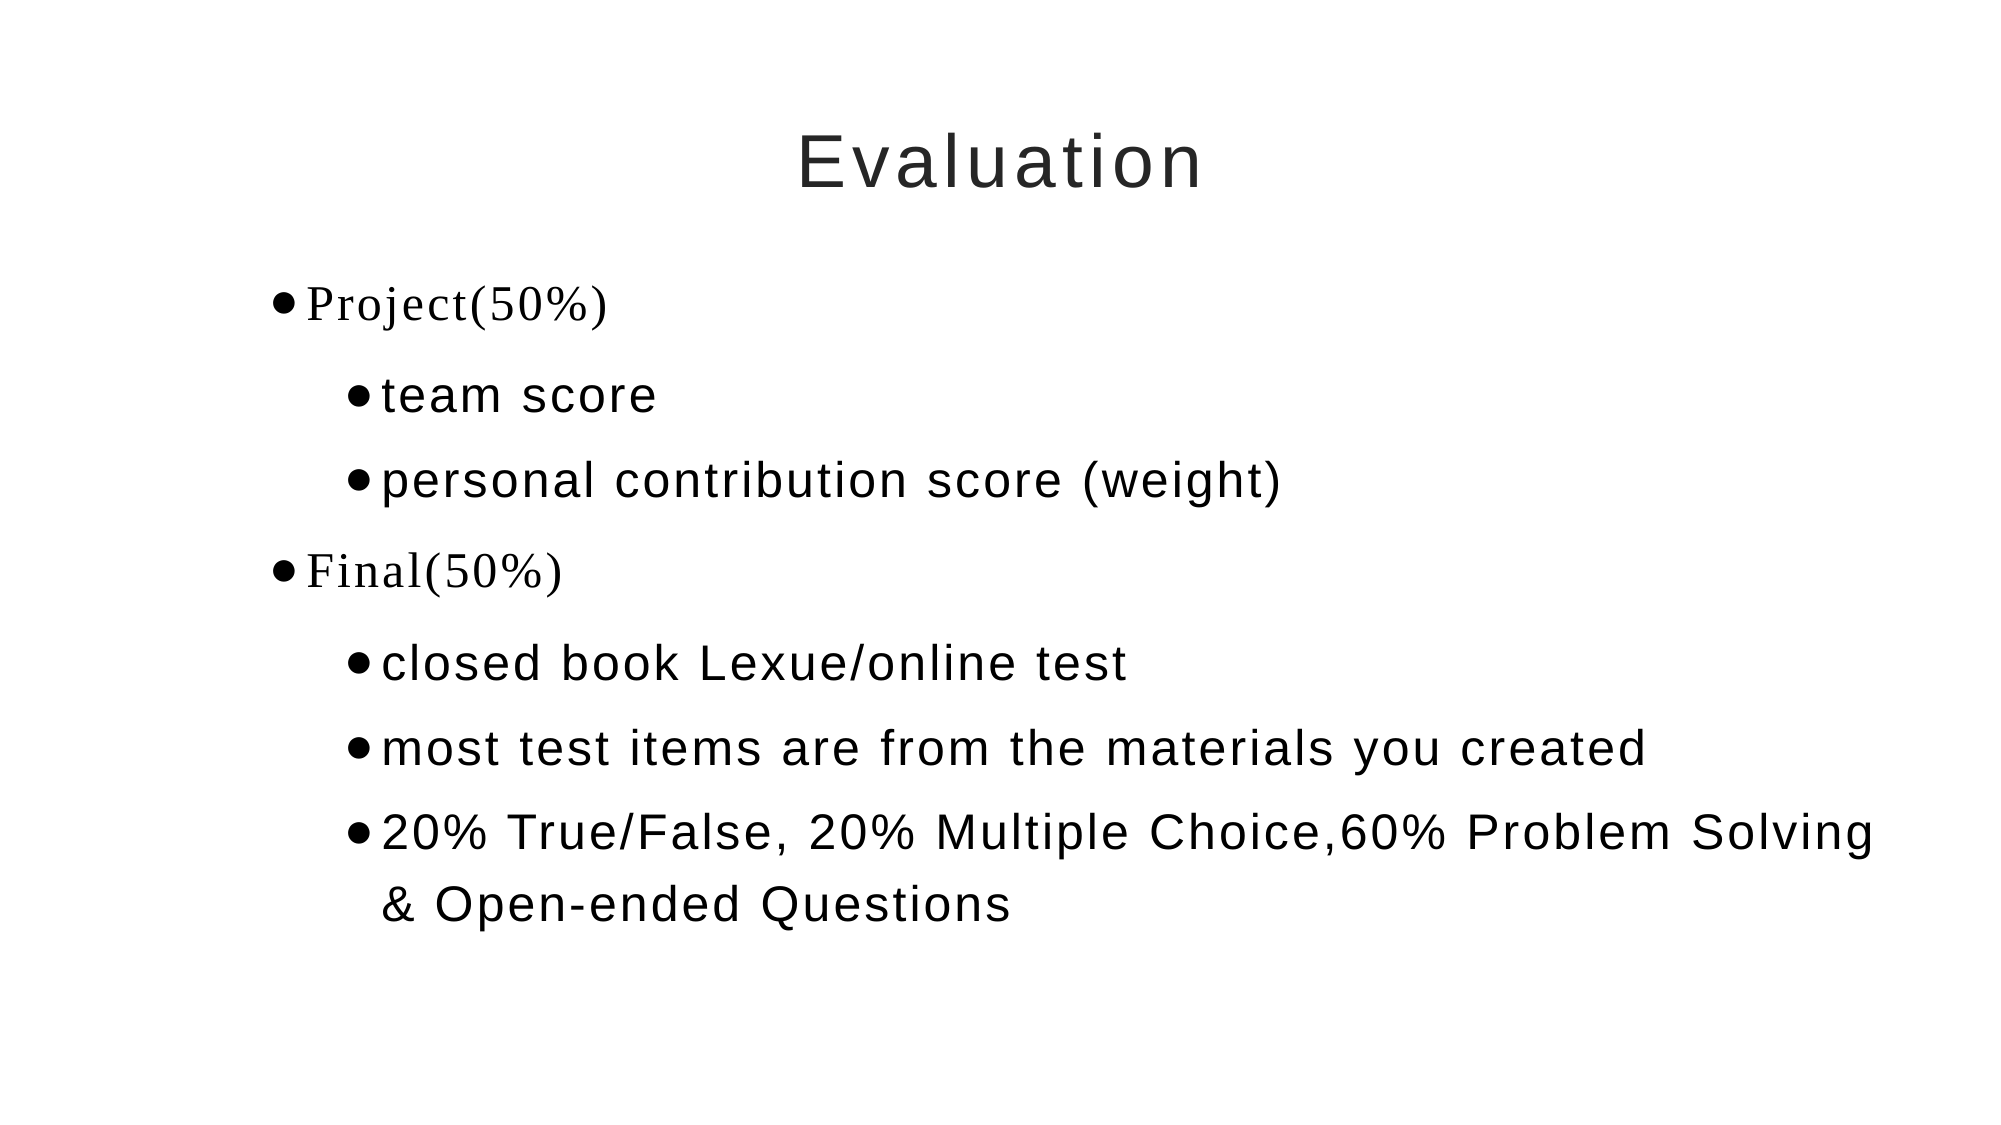

# Evaluation
Project(50%)
team score
personal contribution score (weight)
Final(50%)
closed book Lexue/online test
most test items are from the materials you created
20% True/False, 20% Multiple Choice,60% Problem Solving & Open-ended Questions